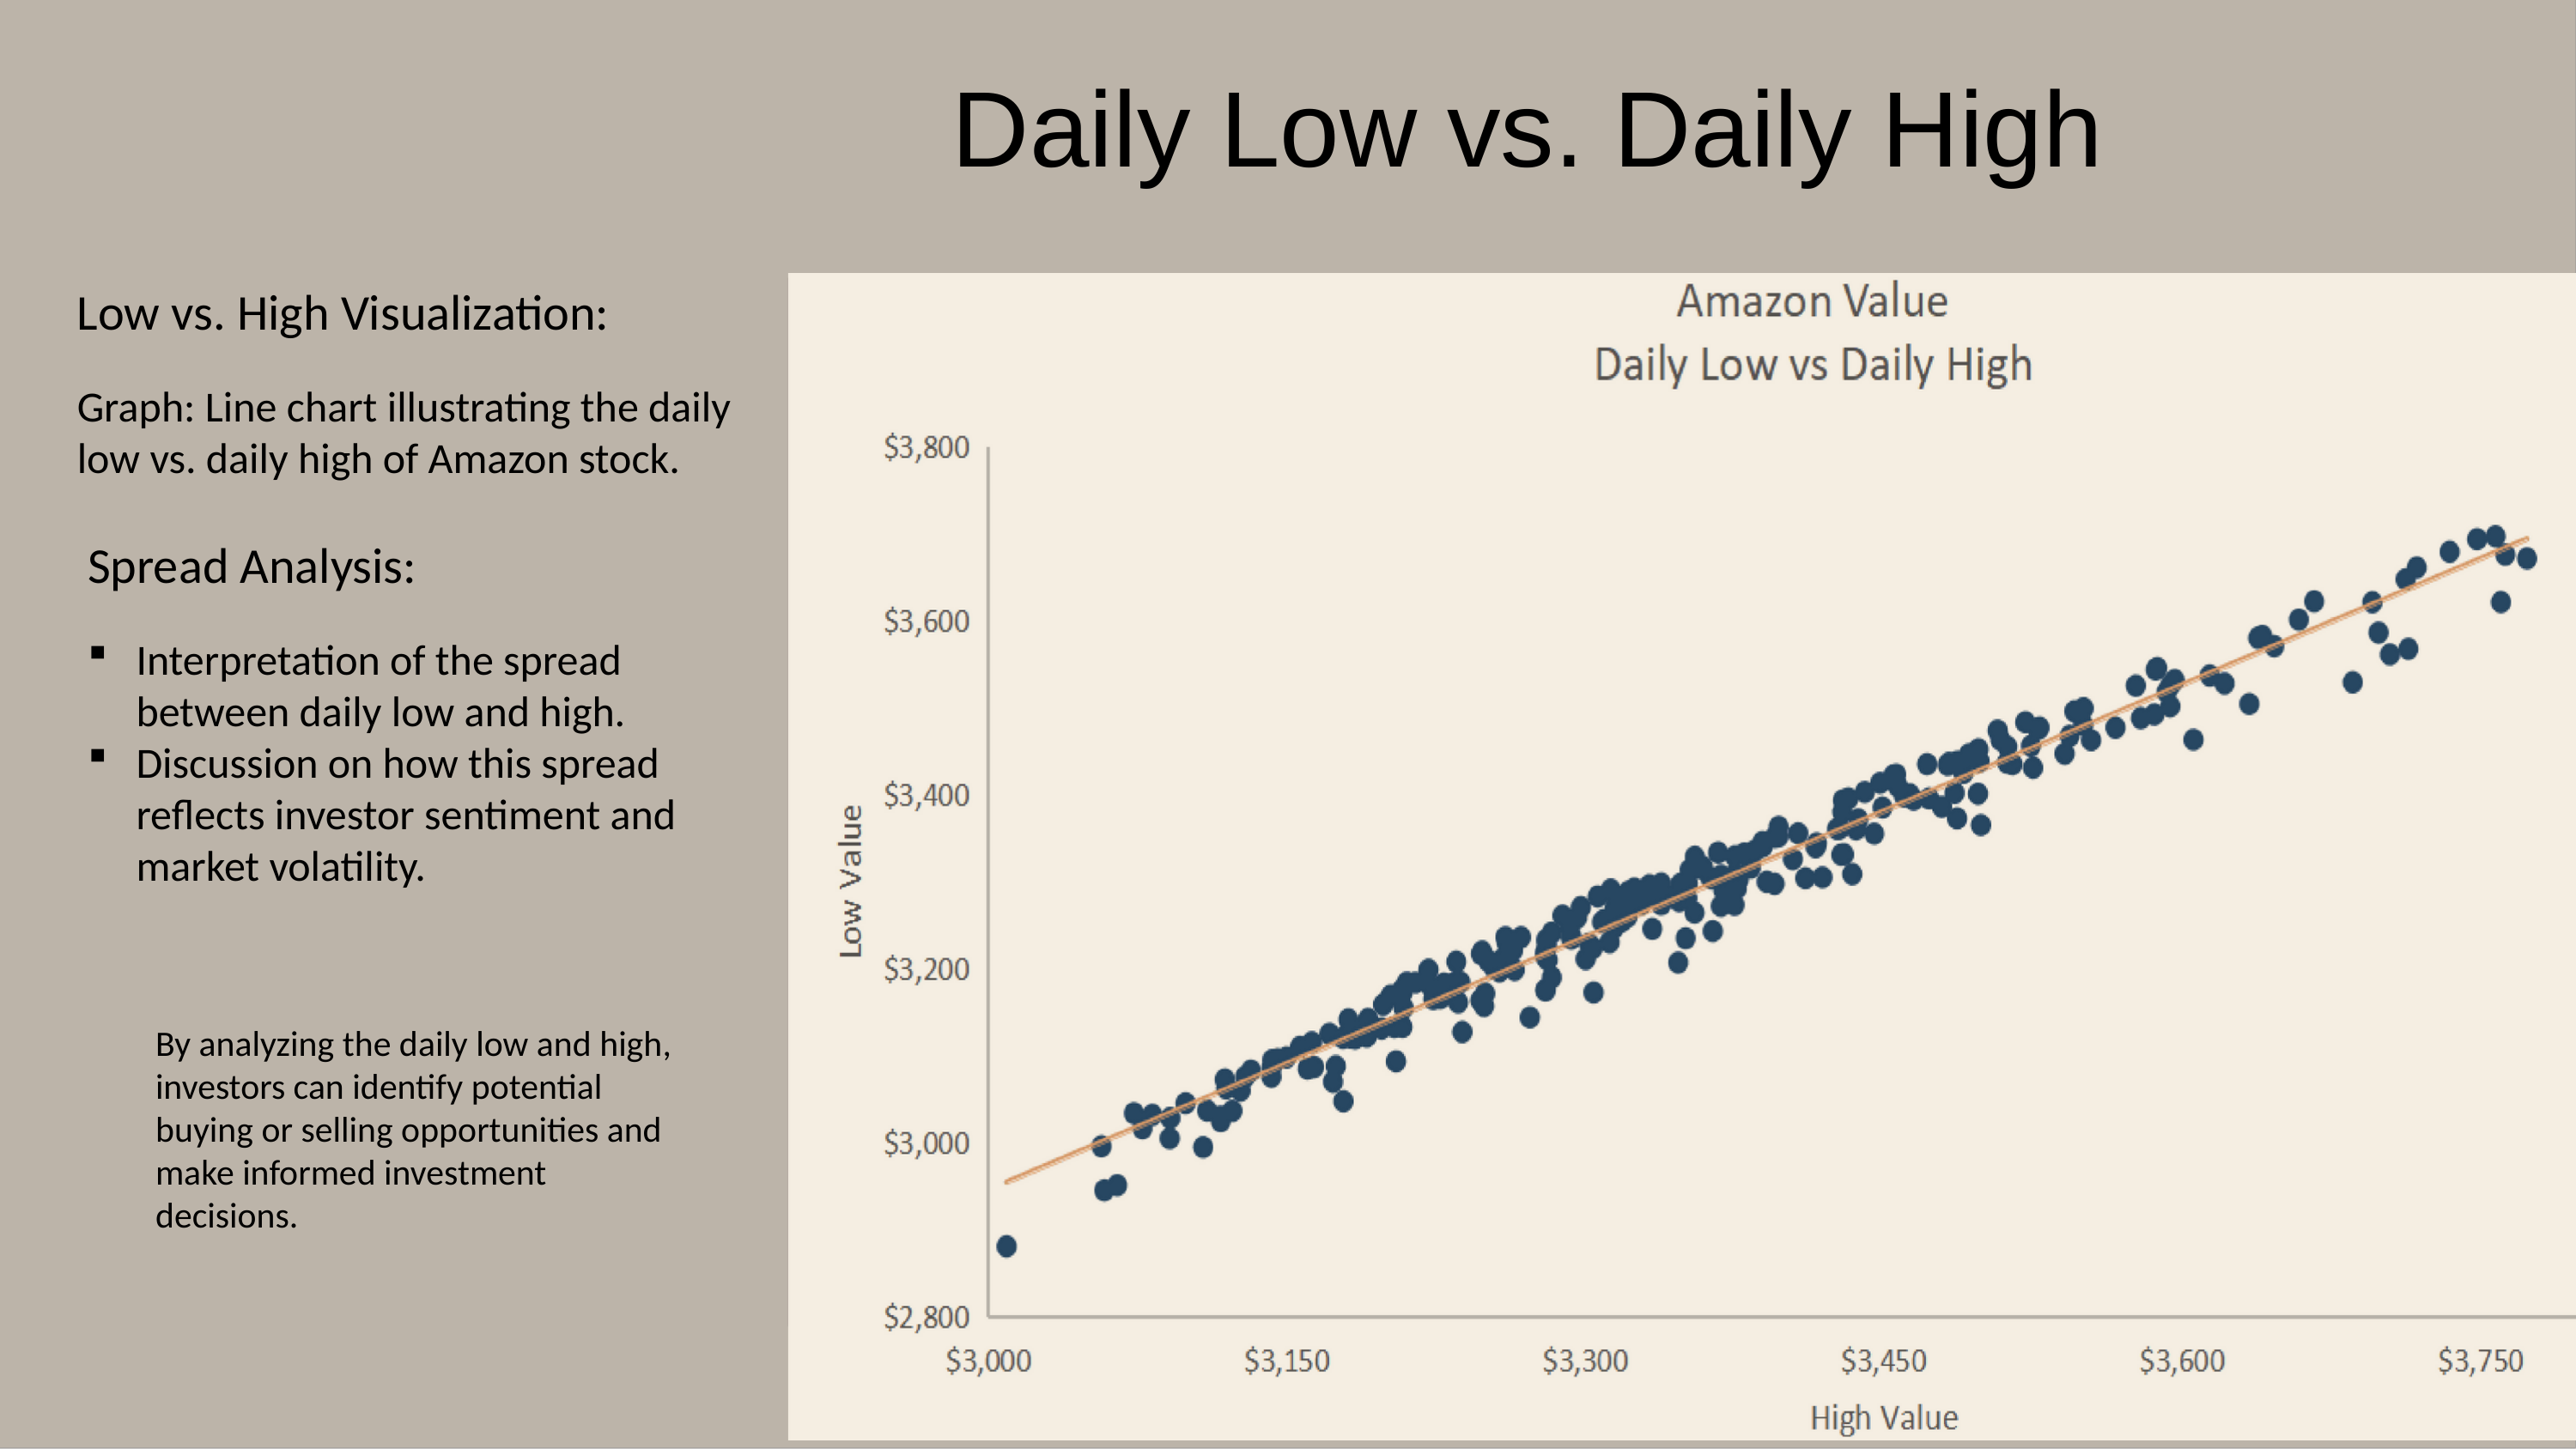

Daily Low vs. Daily High
Low vs. High Visualization:

Graph: Line chart illustrating the daily low vs. daily high of Amazon stock.

Spread Analysis:

Interpretation of the spread between daily low and high.
Discussion on how this spread reflects investor sentiment and market volatility.
By analyzing the daily low and high, investors can identify potential buying or selling opportunities and make informed investment decisions.